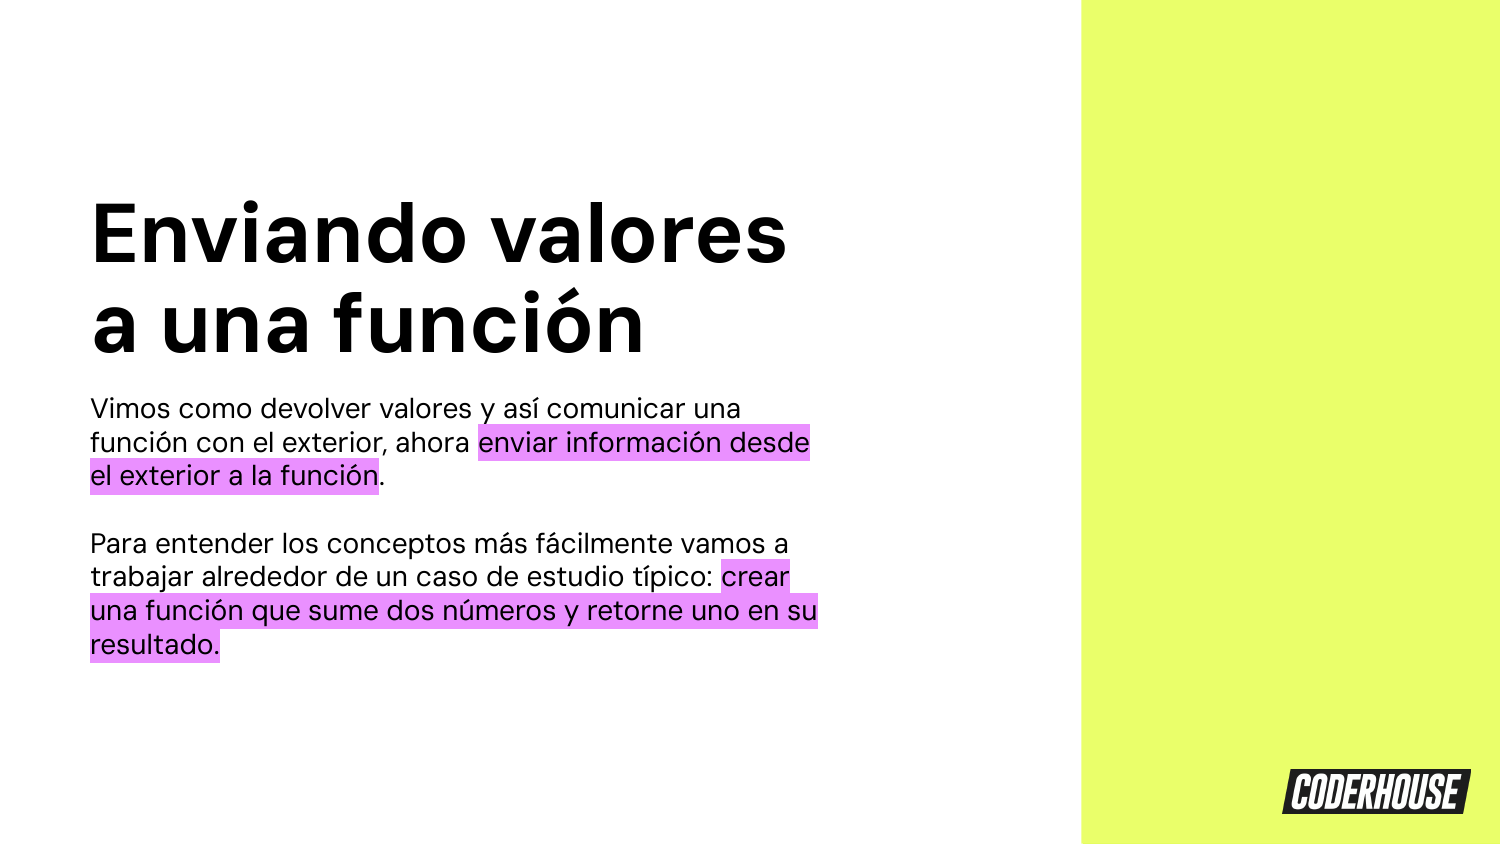

Enviando valores a una función
Vimos como devolver valores y así comunicar una función con el exterior, ahora enviar información desde el exterior a la función.

Para entender los conceptos más fácilmente vamos a trabajar alrededor de un caso de estudio típico: crear una función que sume dos números y retorne uno en su resultado.